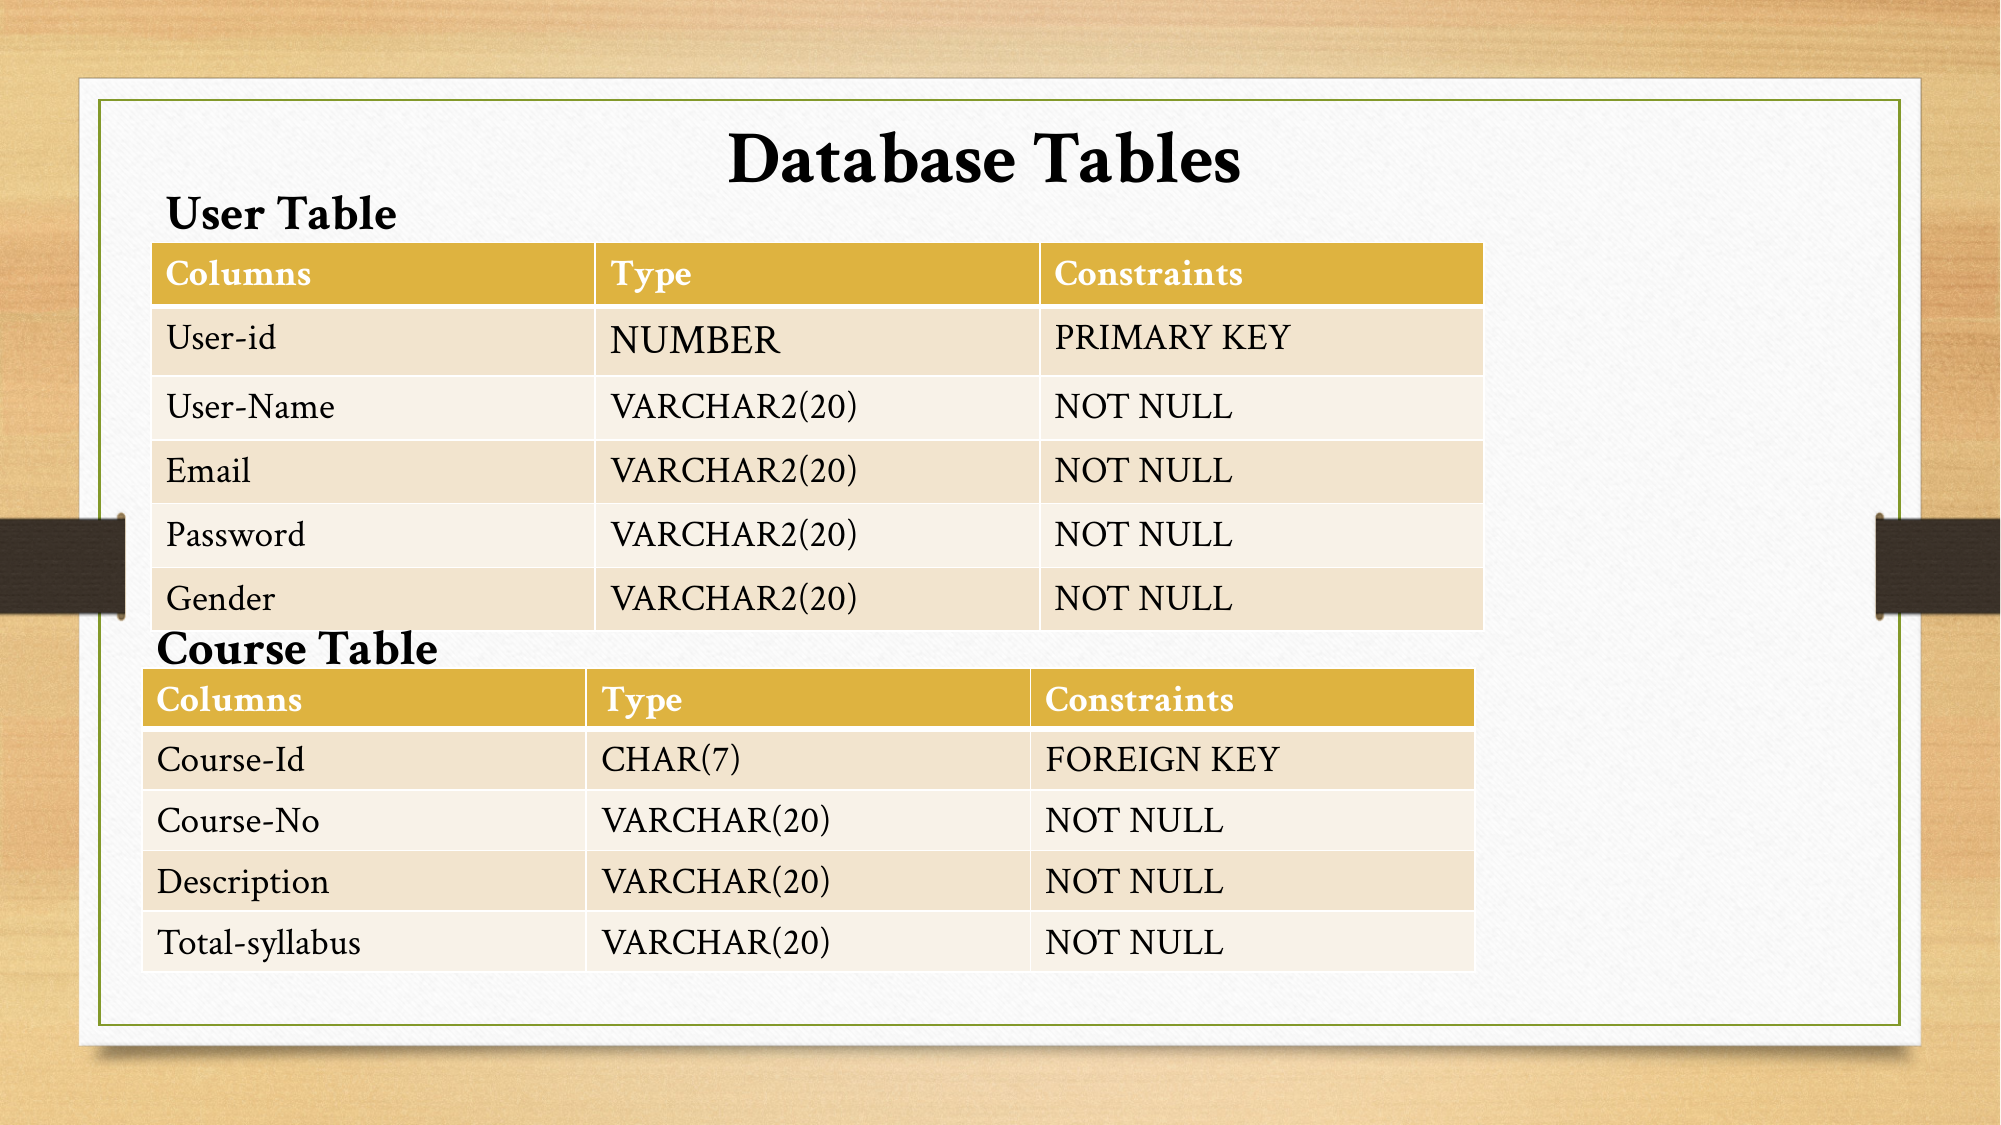

Database Tables
User Table
| Columns | Type | Constraints |
| --- | --- | --- |
| User-id | NUMBER | PRIMARY KEY |
| User-Name | VARCHAR2(20) | NOT NULL |
| Email | VARCHAR2(20) | NOT NULL |
| Password | VARCHAR2(20) | NOT NULL |
| Gender | VARCHAR2(20) | NOT NULL |
Course Table
| Columns | Type | Constraints |
| --- | --- | --- |
| Course-Id | CHAR(7) | FOREIGN KEY |
| Course-No | VARCHAR(20) | NOT NULL |
| Description | VARCHAR(20) | NOT NULL |
| Total-syllabus | VARCHAR(20) | NOT NULL |